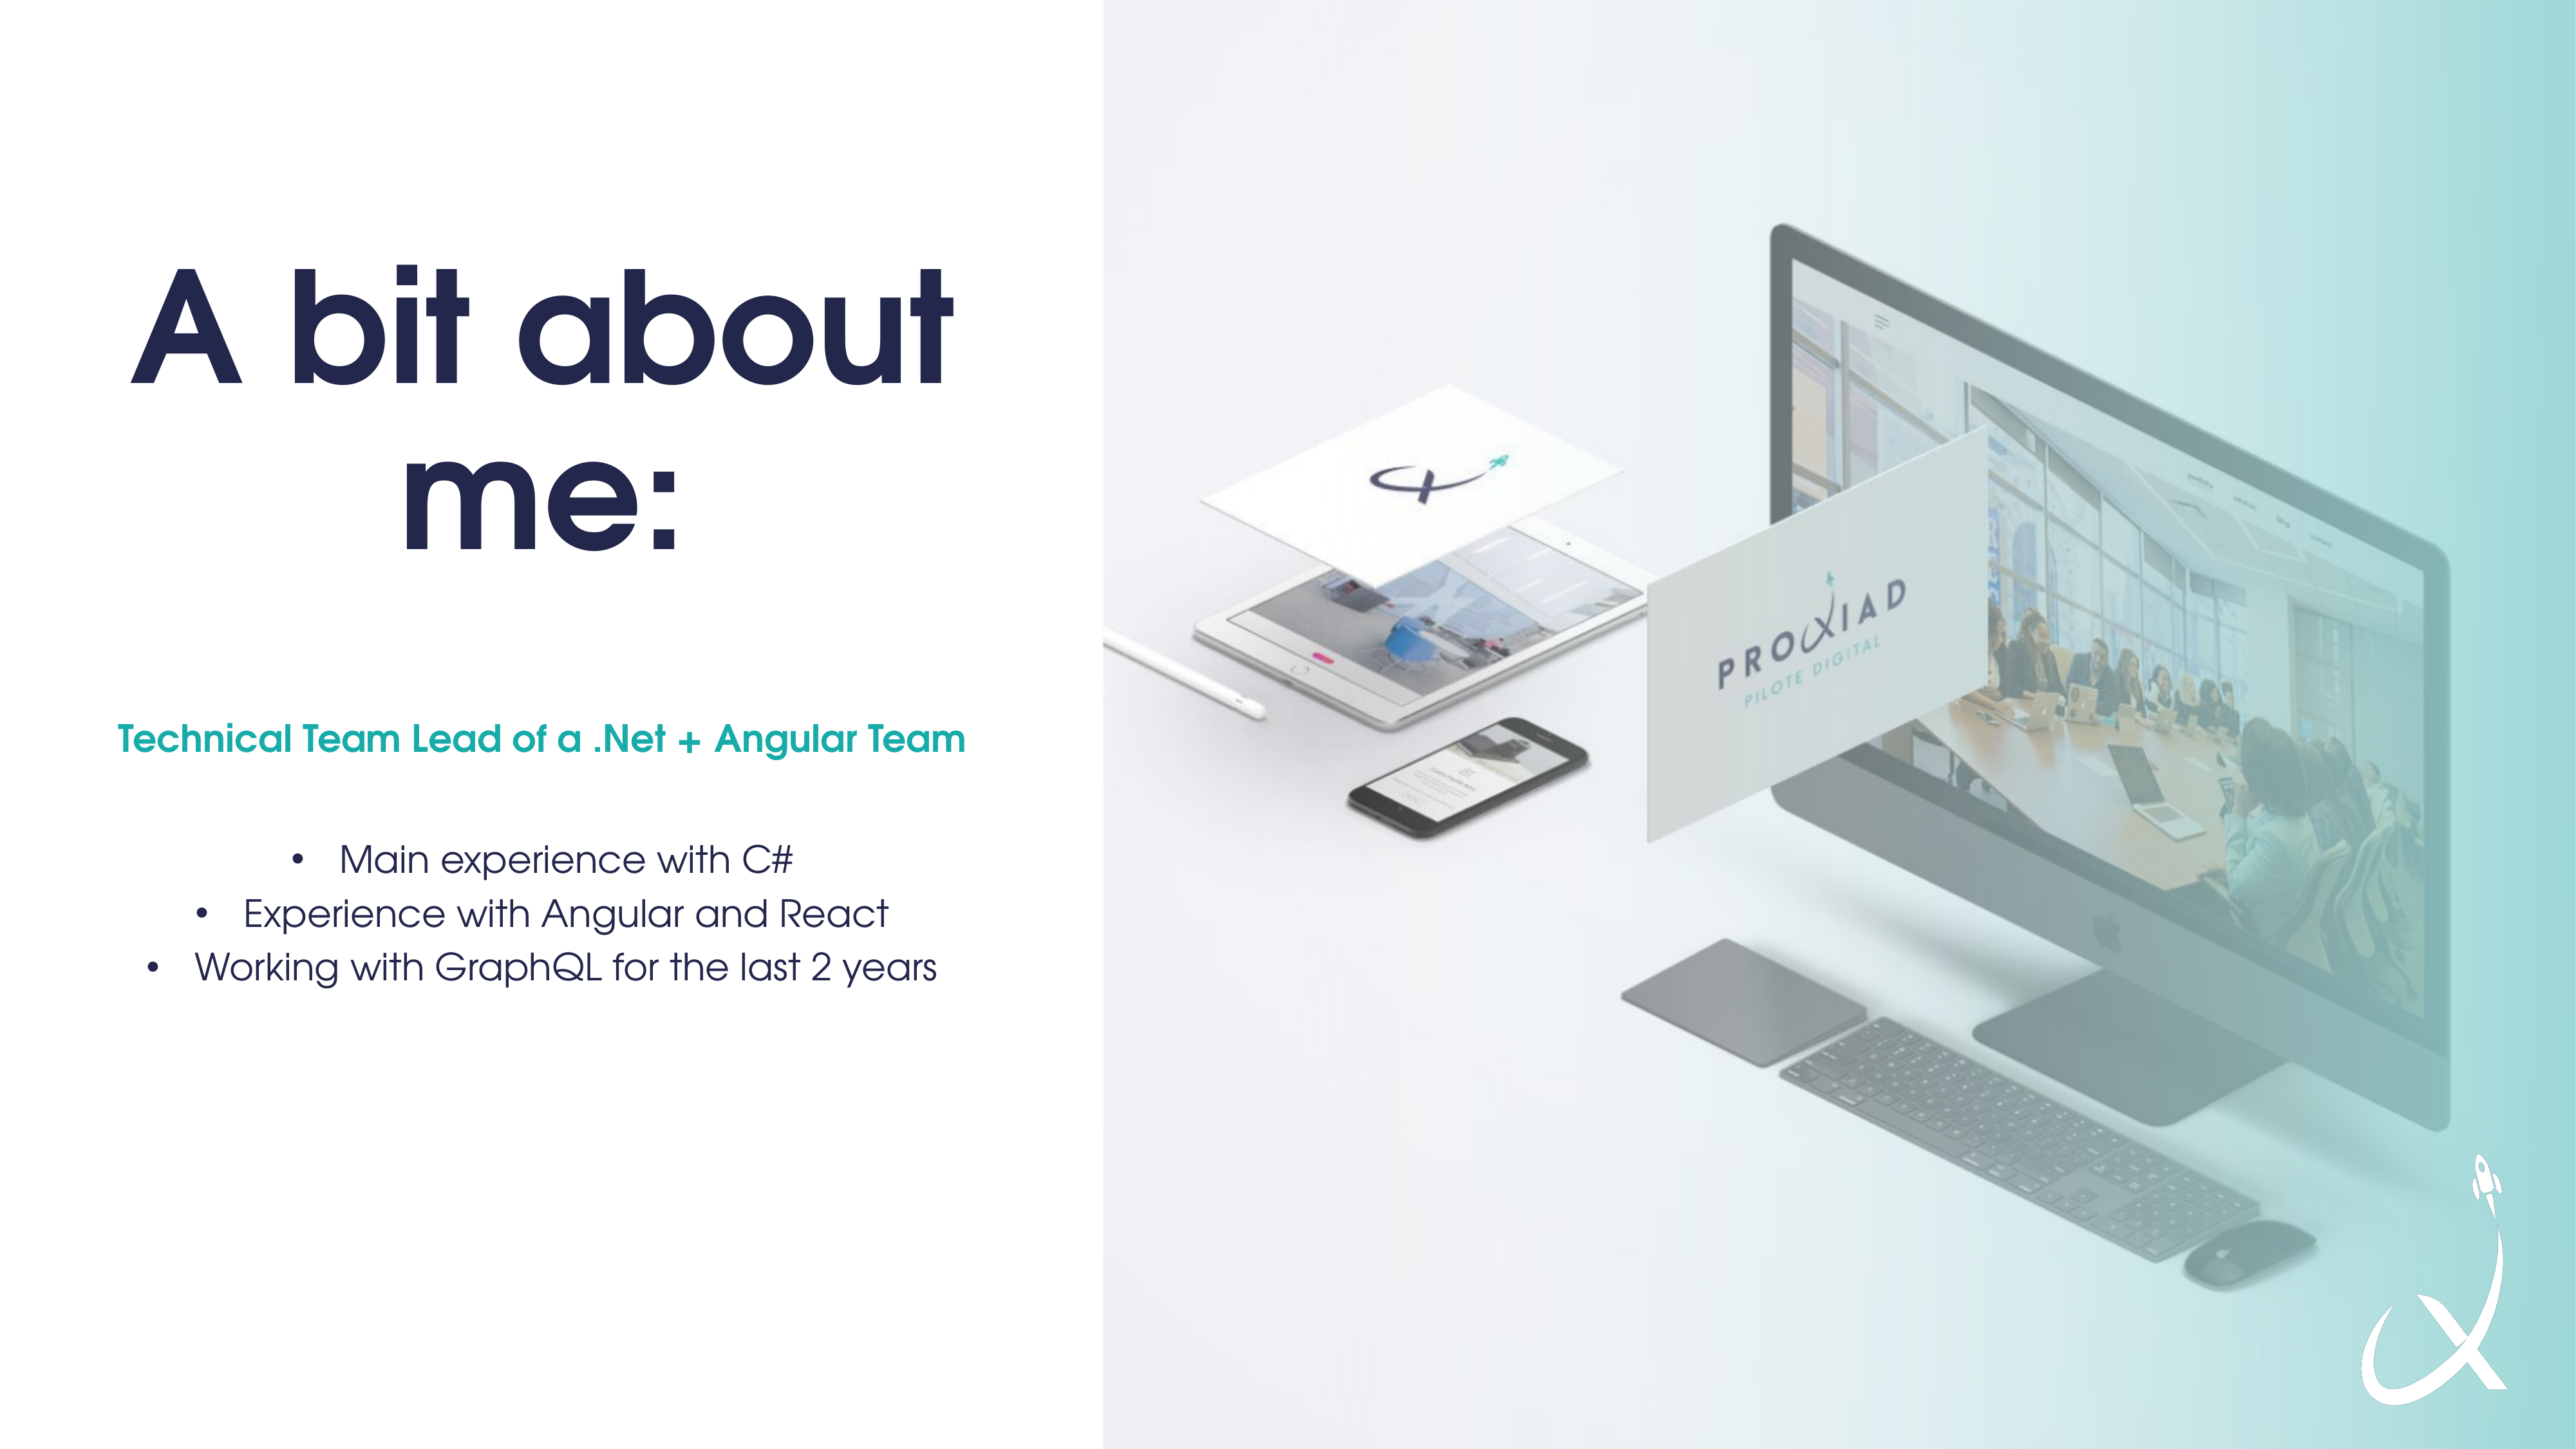

A bit about me:
Technical Team Lead of a .Net + Angular Team
Main experience with C#
Experience with Angular and React
Working with GraphQL for the last 2 years